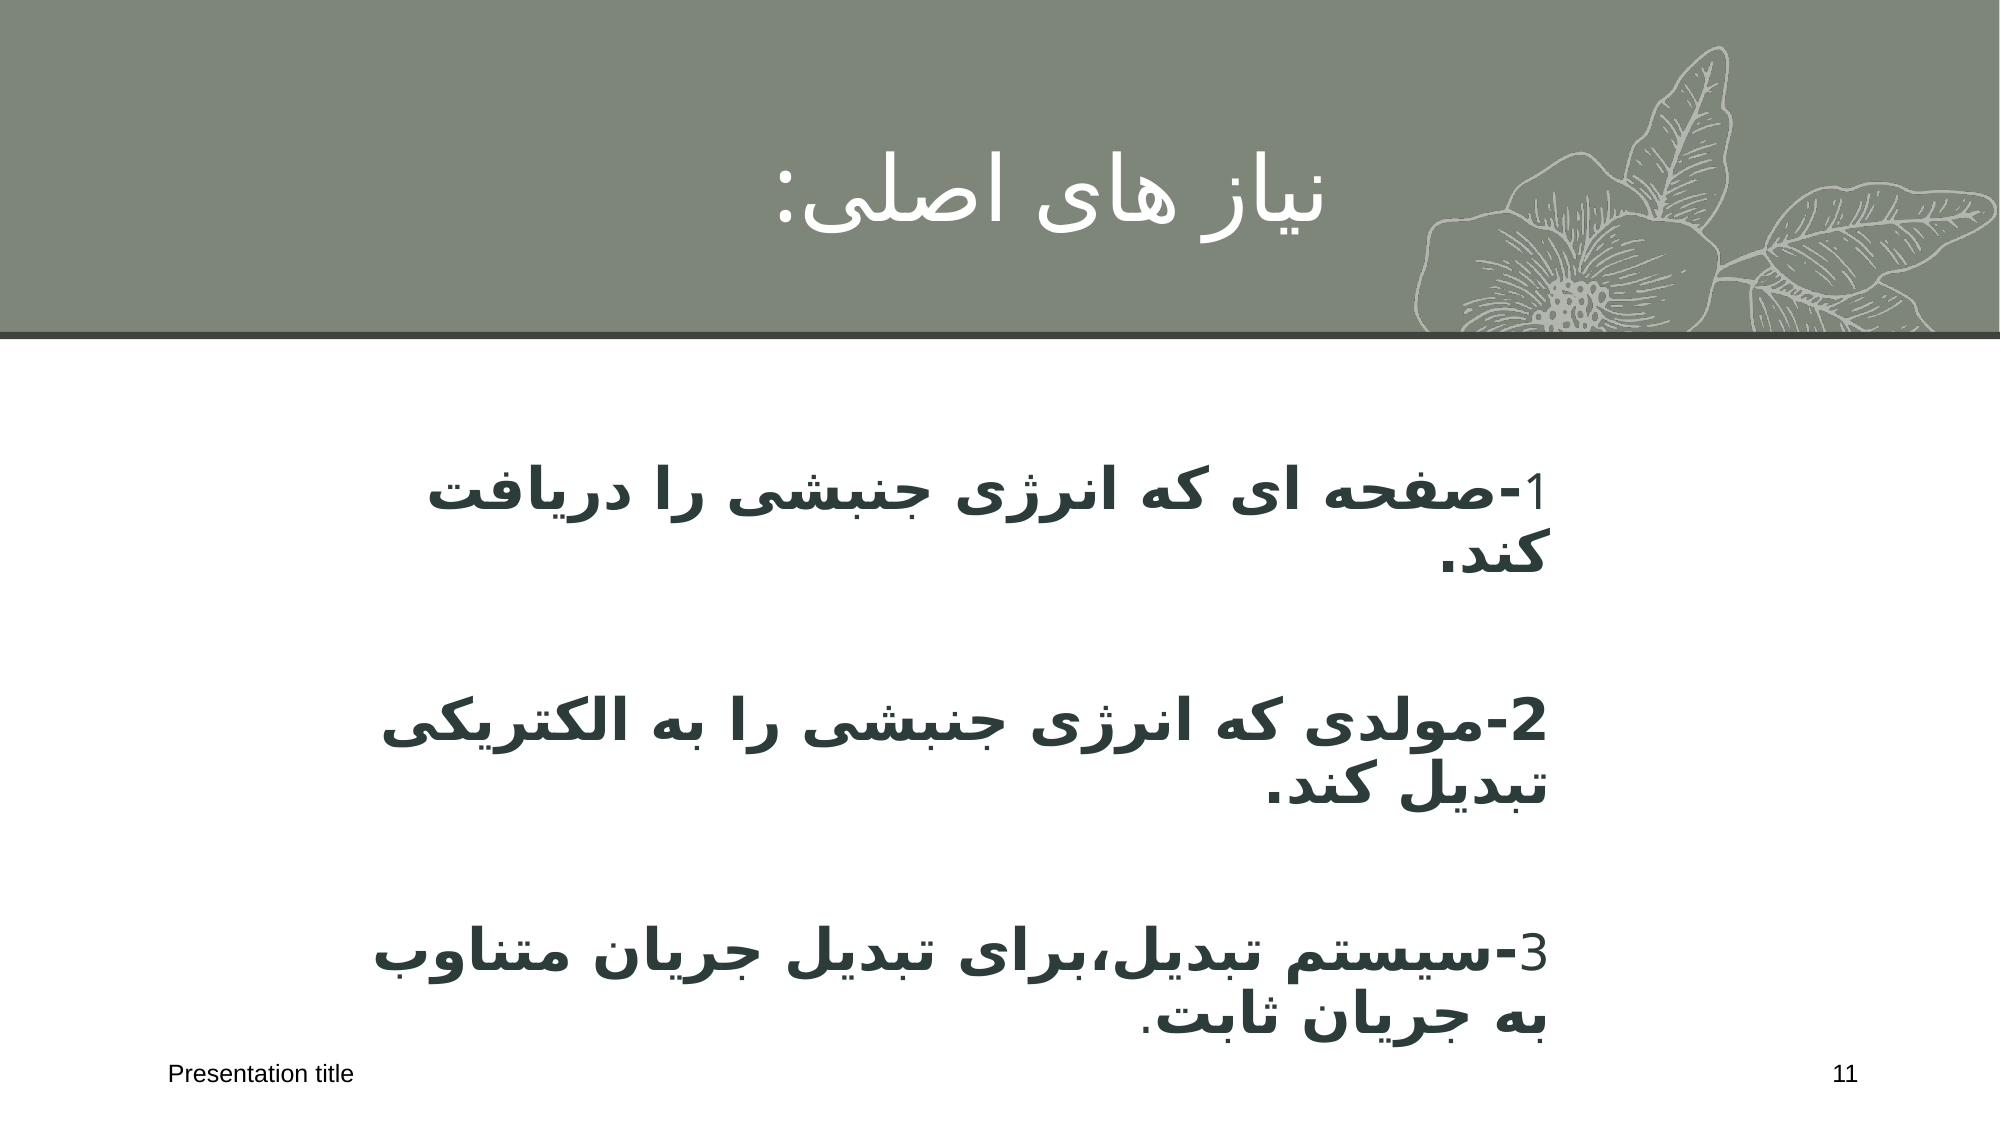

# نیاز های اصلی:
1-صفحه ای که انرژی جنبشی را دریافت کند.

2-مولدی که انرژی جنبشی را به الکتریکی تبدیل کند.

3-سیستم تبدیل،برای تبدیل جریان متناوب به جریان ثابت.
Presentation title
11